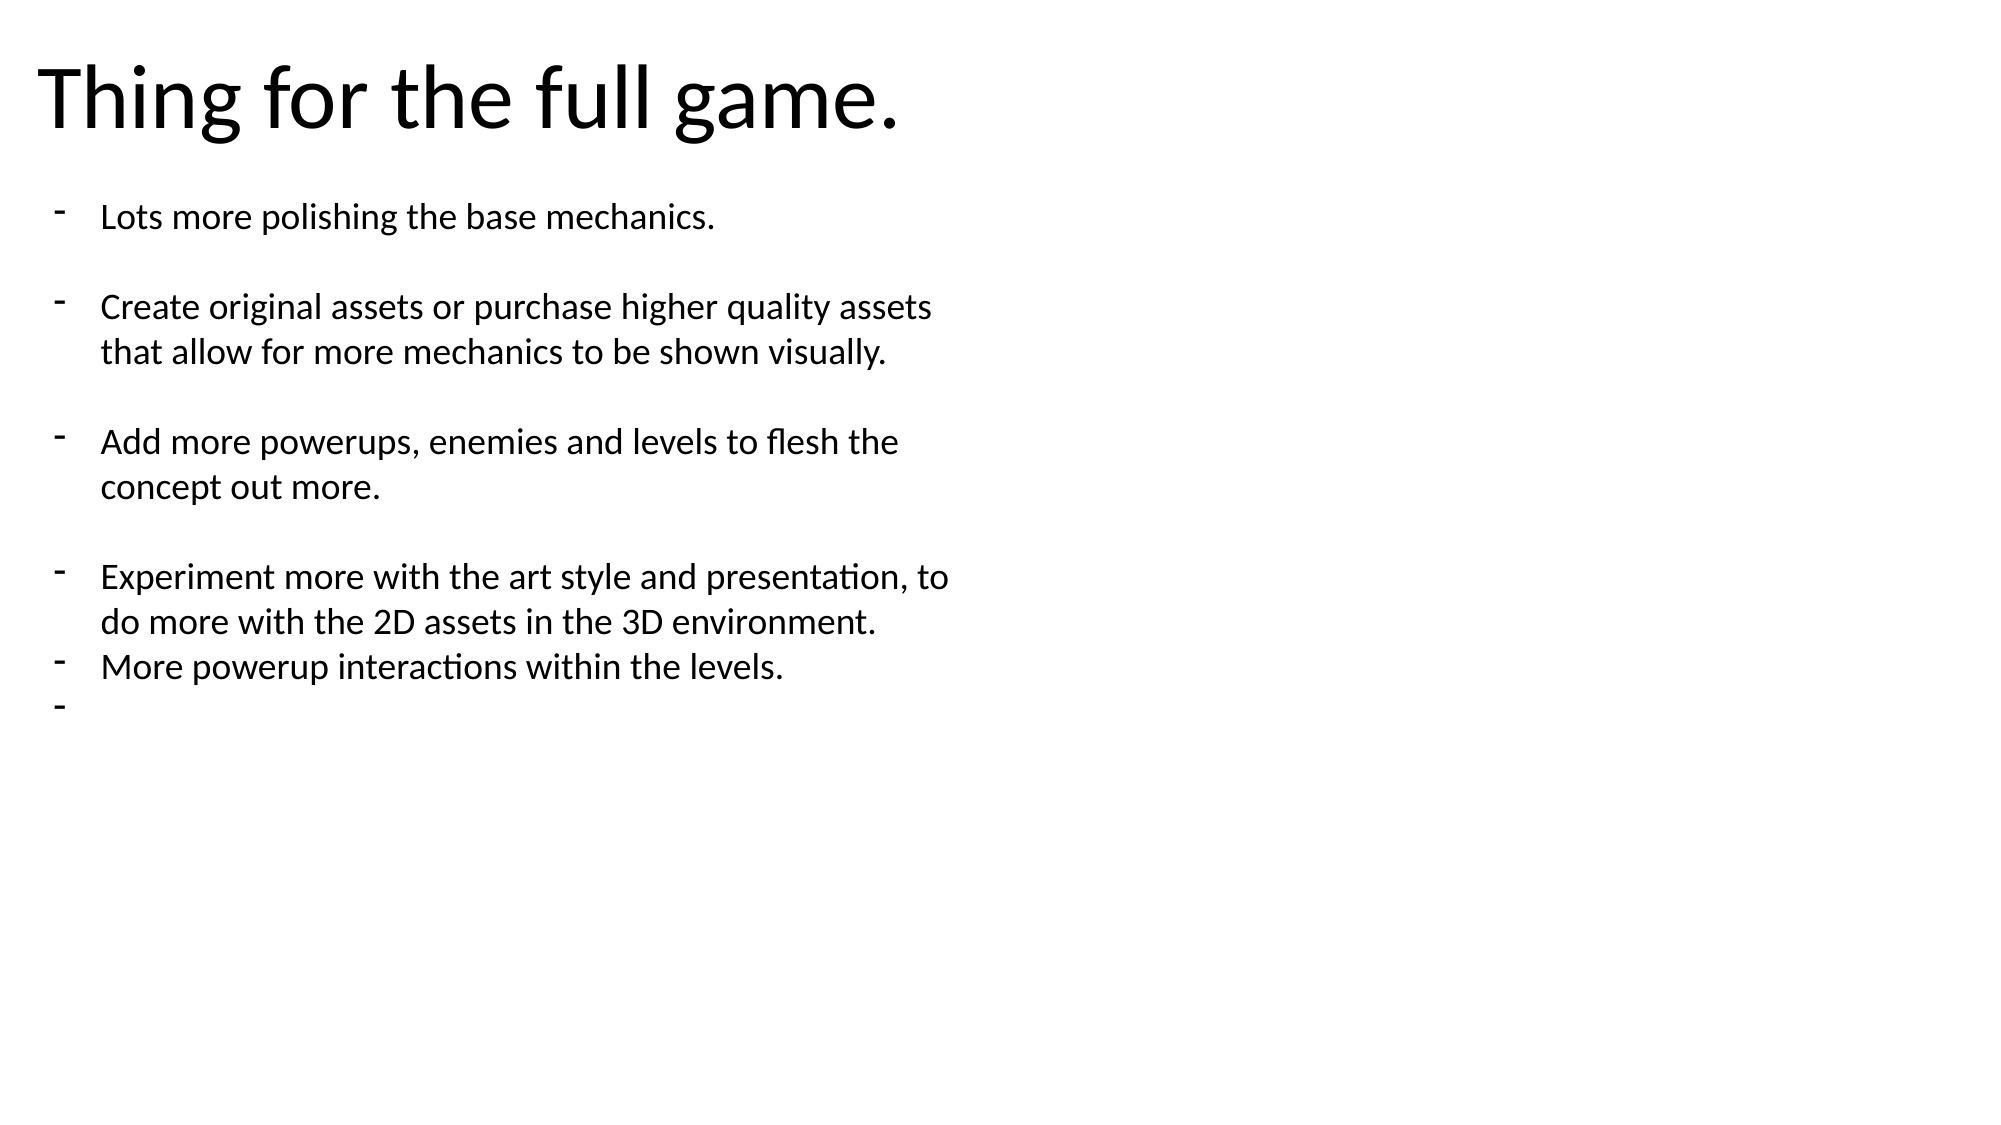

# Thing for the full game.
Lots more polishing the base mechanics.

Create original assets or purchase higher quality assets that allow for more mechanics to be shown visually.

Add more powerups, enemies and levels to flesh the concept out more.

Experiment more with the art style and presentation, to do more with the 2D assets in the 3D environment.
More powerup interactions within the levels.